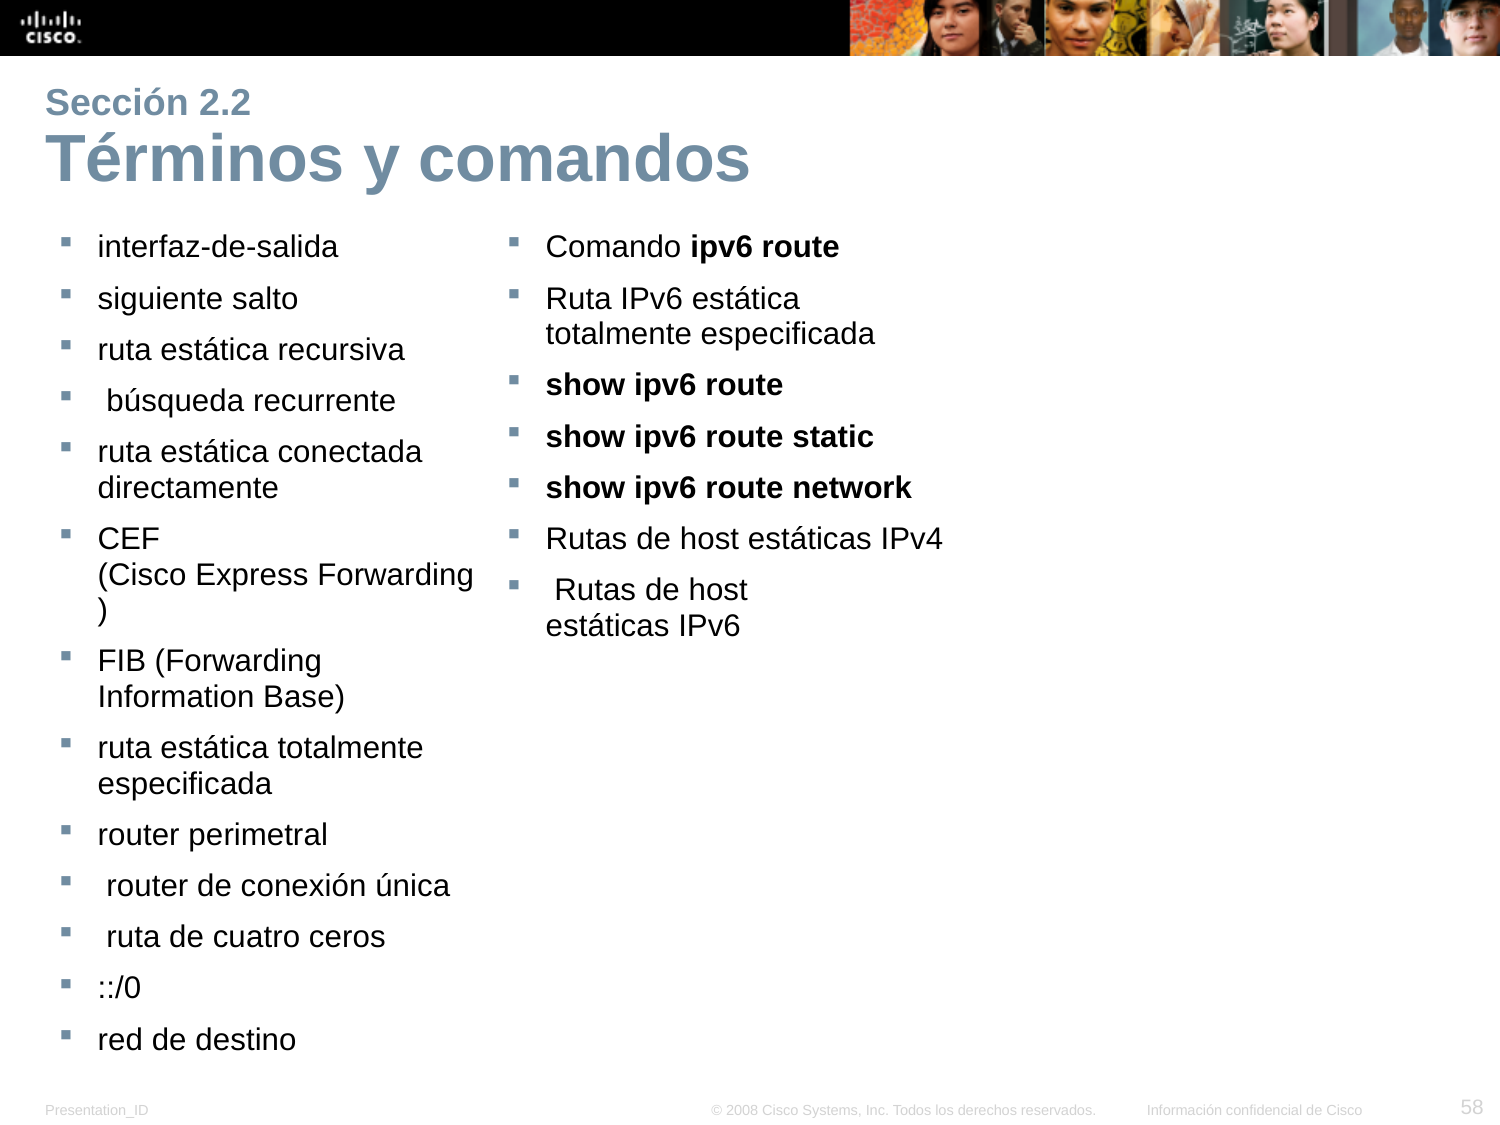

# Sección 2.2 Términos y comandos
interfaz-de-salida
siguiente salto
ruta estática recursiva
 búsqueda recurrente
ruta estática conectada directamente
CEF (Cisco Express Forwarding)
FIB (Forwarding Information Base)
ruta estática totalmente especificada
router perimetral
 router de conexión única
 ruta de cuatro ceros
::/0
red de destino
Comando ipv6 route
Ruta IPv6 estática totalmente especificada
show ipv6 route
show ipv6 route static
show ipv6 route network
Rutas de host estáticas IPv4
 Rutas de host estáticas IPv6